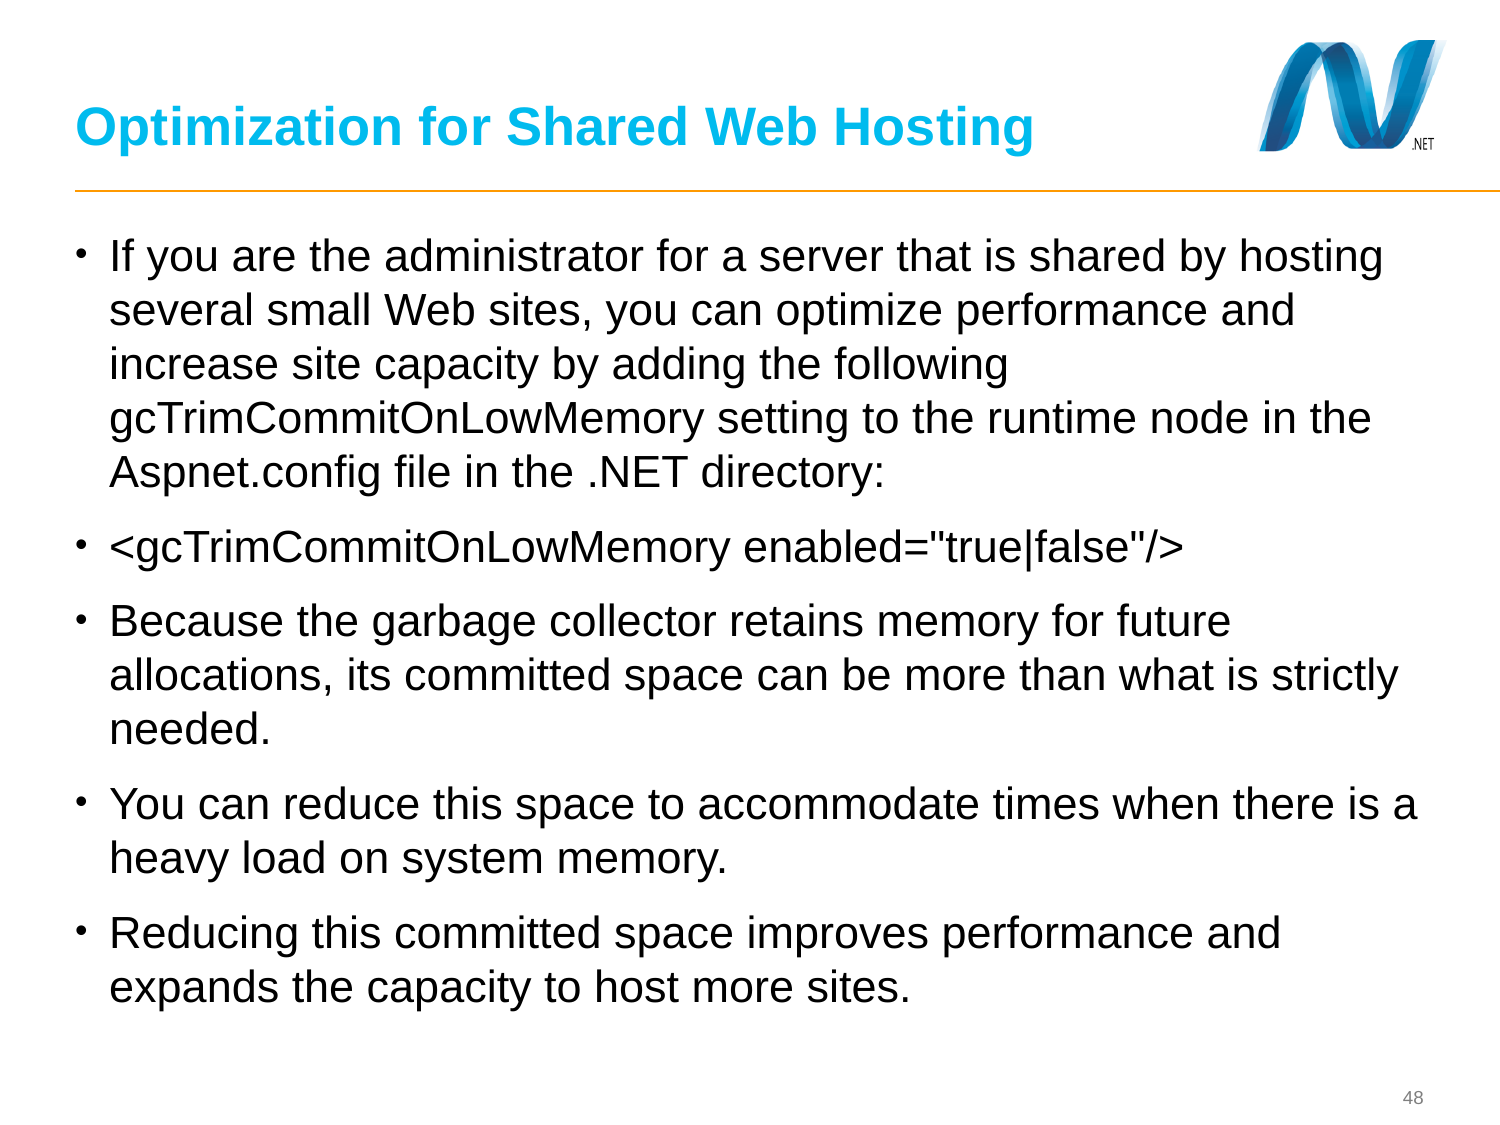

# Optimization for Shared Web Hosting
If you are the administrator for a server that is shared by hosting several small Web sites, you can optimize performance and increase site capacity by adding the following gcTrimCommitOnLowMemory setting to the runtime node in the Aspnet.config file in the .NET directory:
<gcTrimCommitOnLowMemory enabled="true|false"/>
Because the garbage collector retains memory for future allocations, its committed space can be more than what is strictly needed.
You can reduce this space to accommodate times when there is a heavy load on system memory.
Reducing this committed space improves performance and expands the capacity to host more sites.